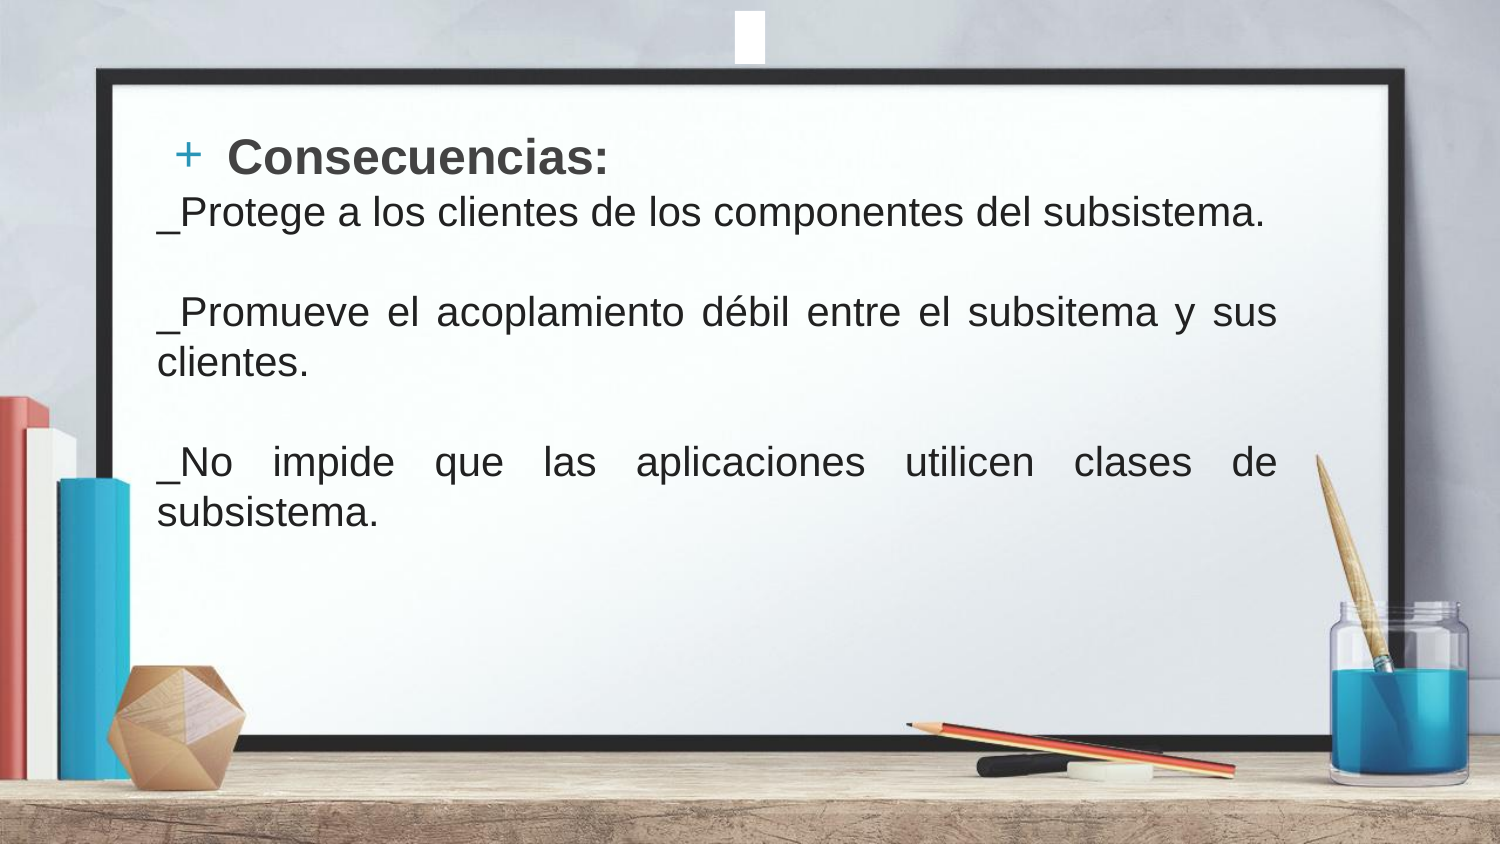

Consecuencias:
_Protege a los clientes de los componentes del subsistema.

_Promueve el acoplamiento débil entre el subsitema y sus clientes.

_No impide que las aplicaciones utilicen clases de subsistema.